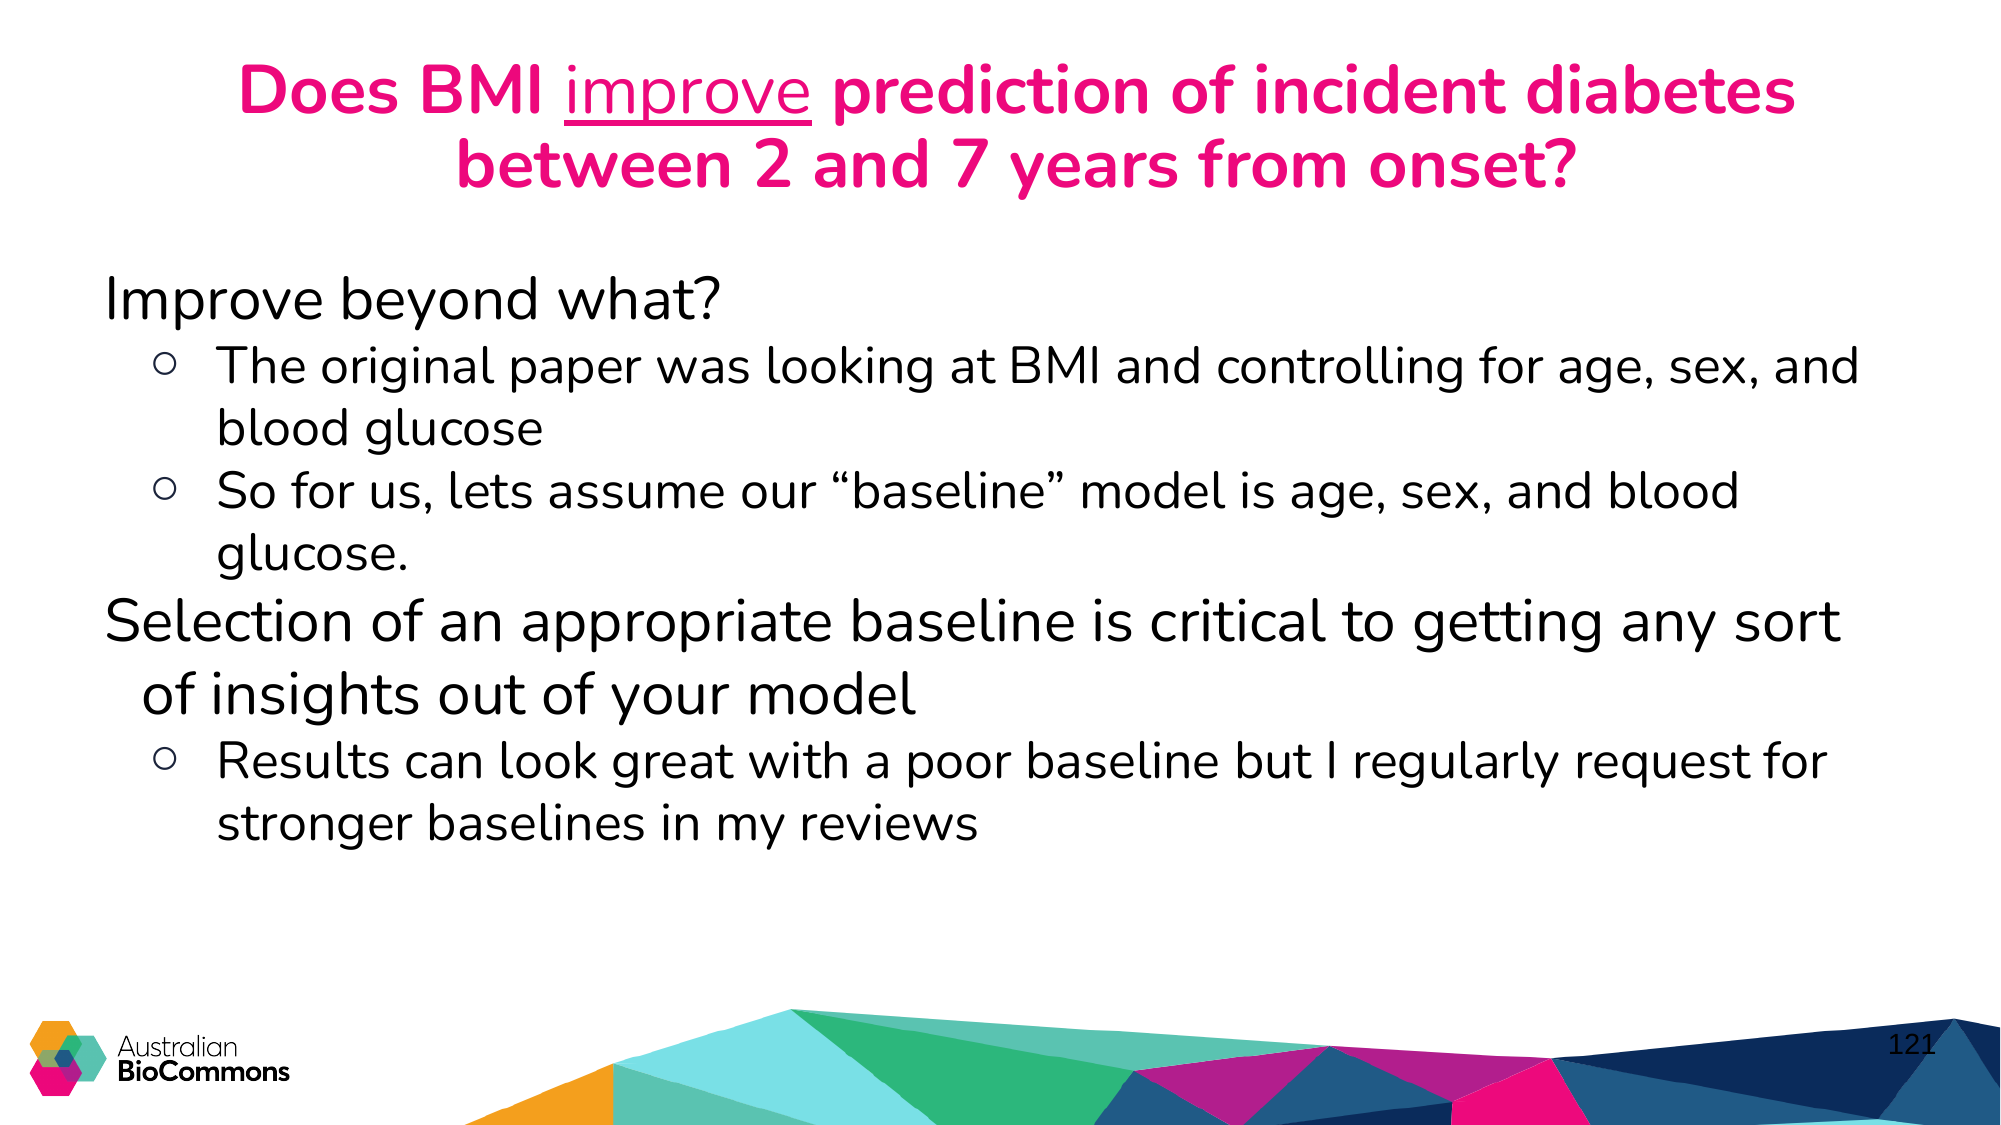

# Does BMI improve prediction of incident diabetes between 2 and 7 years from onset?
Improve beyond what?
The original paper was looking at BMI and controlling for age, sex, and blood glucose
So for us, lets assume our “baseline” model is age, sex, and blood glucose.
Selection of an appropriate baseline is critical to getting any sort of insights out of your model
Results can look great with a poor baseline but I regularly request for stronger baselines in my reviews
121